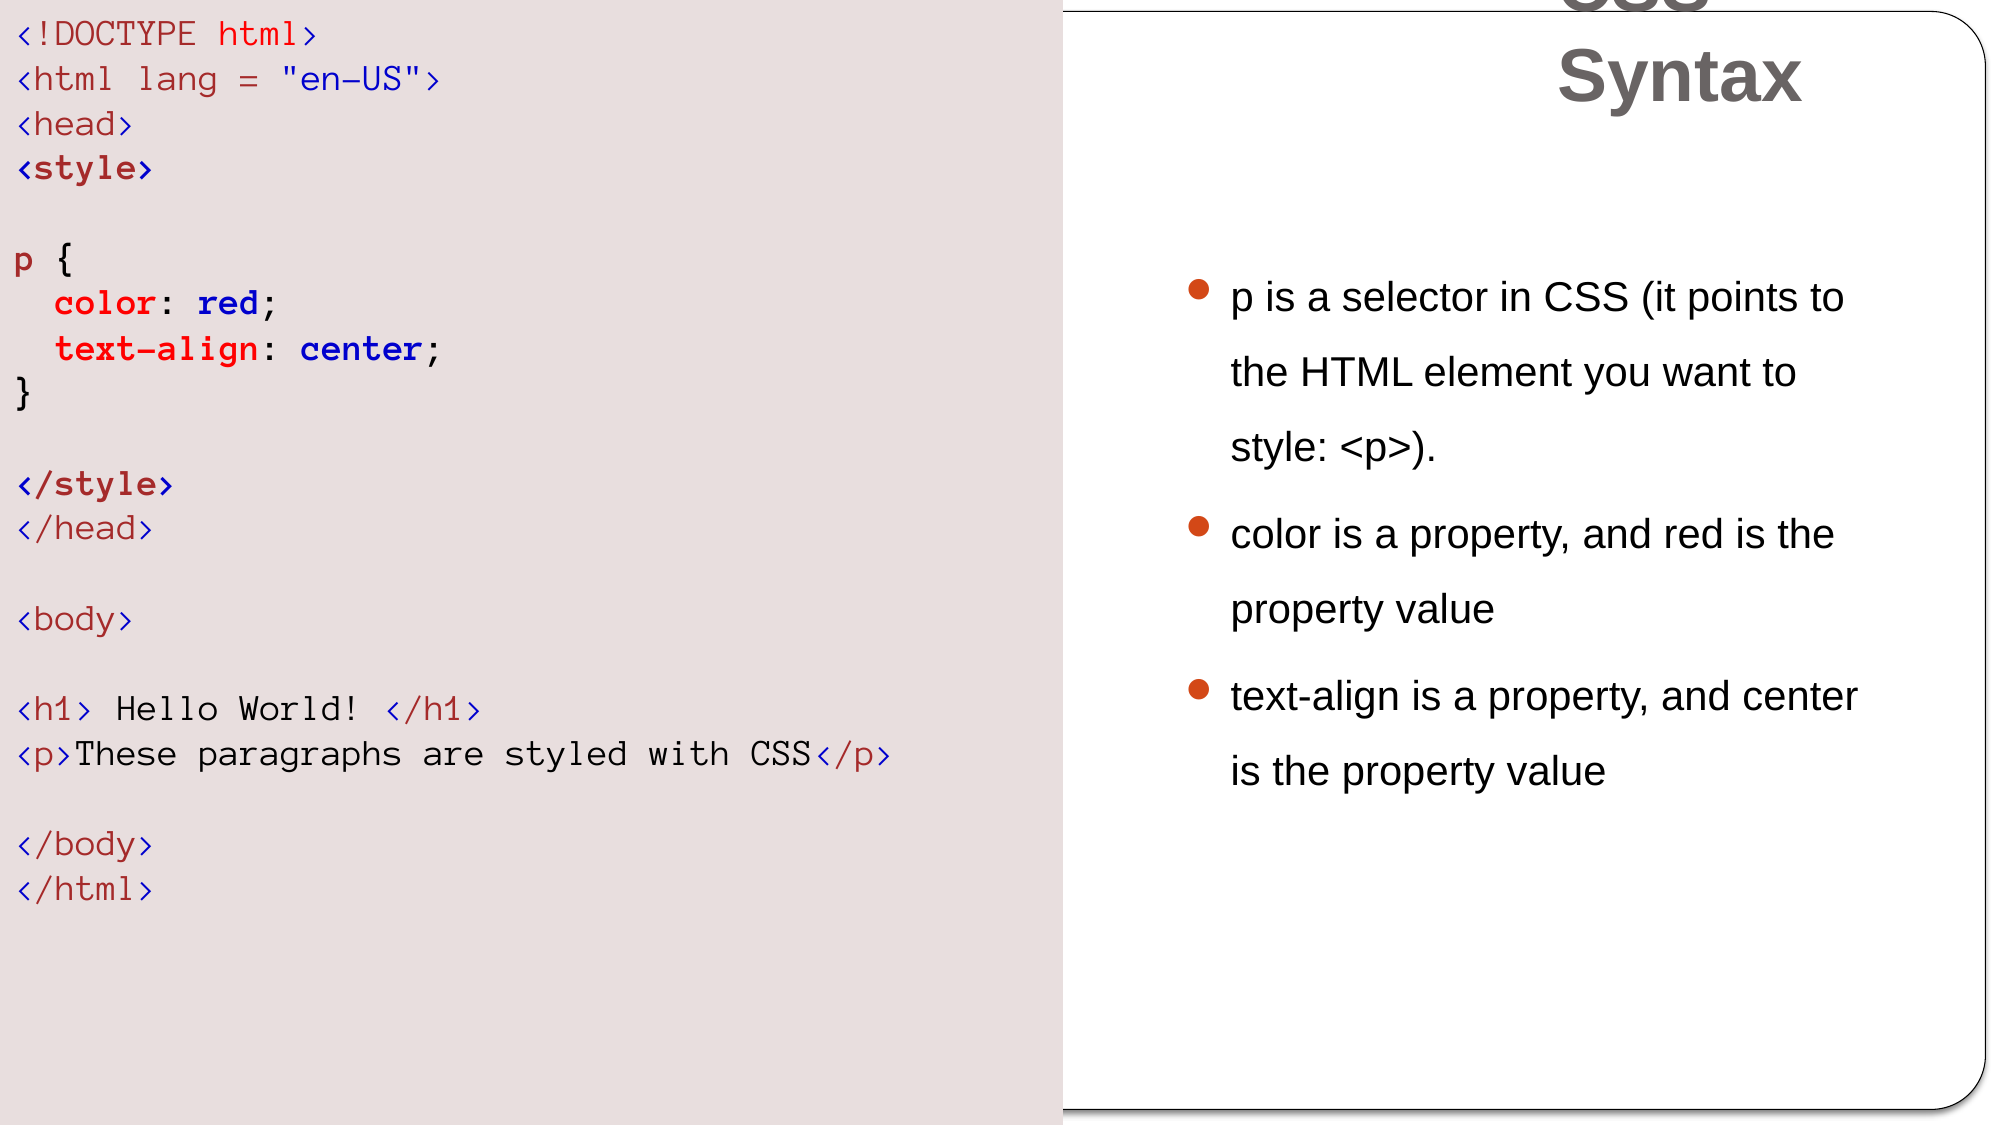

<!DOCTYPE html>
<html lang = "en-US">
<head>
<style>
p {
  color: red;
  text-align: center;
}

</style>
</head>
<body>

<h1> Hello World! </h1>
<p>These paragraphs are styled with CSS</p>
</body>
</html>
# CSS Syntax
p is a selector in CSS (it points to the HTML element you want to style: <p>).
color is a property, and red is the property value
text-align is a property, and center is the property value